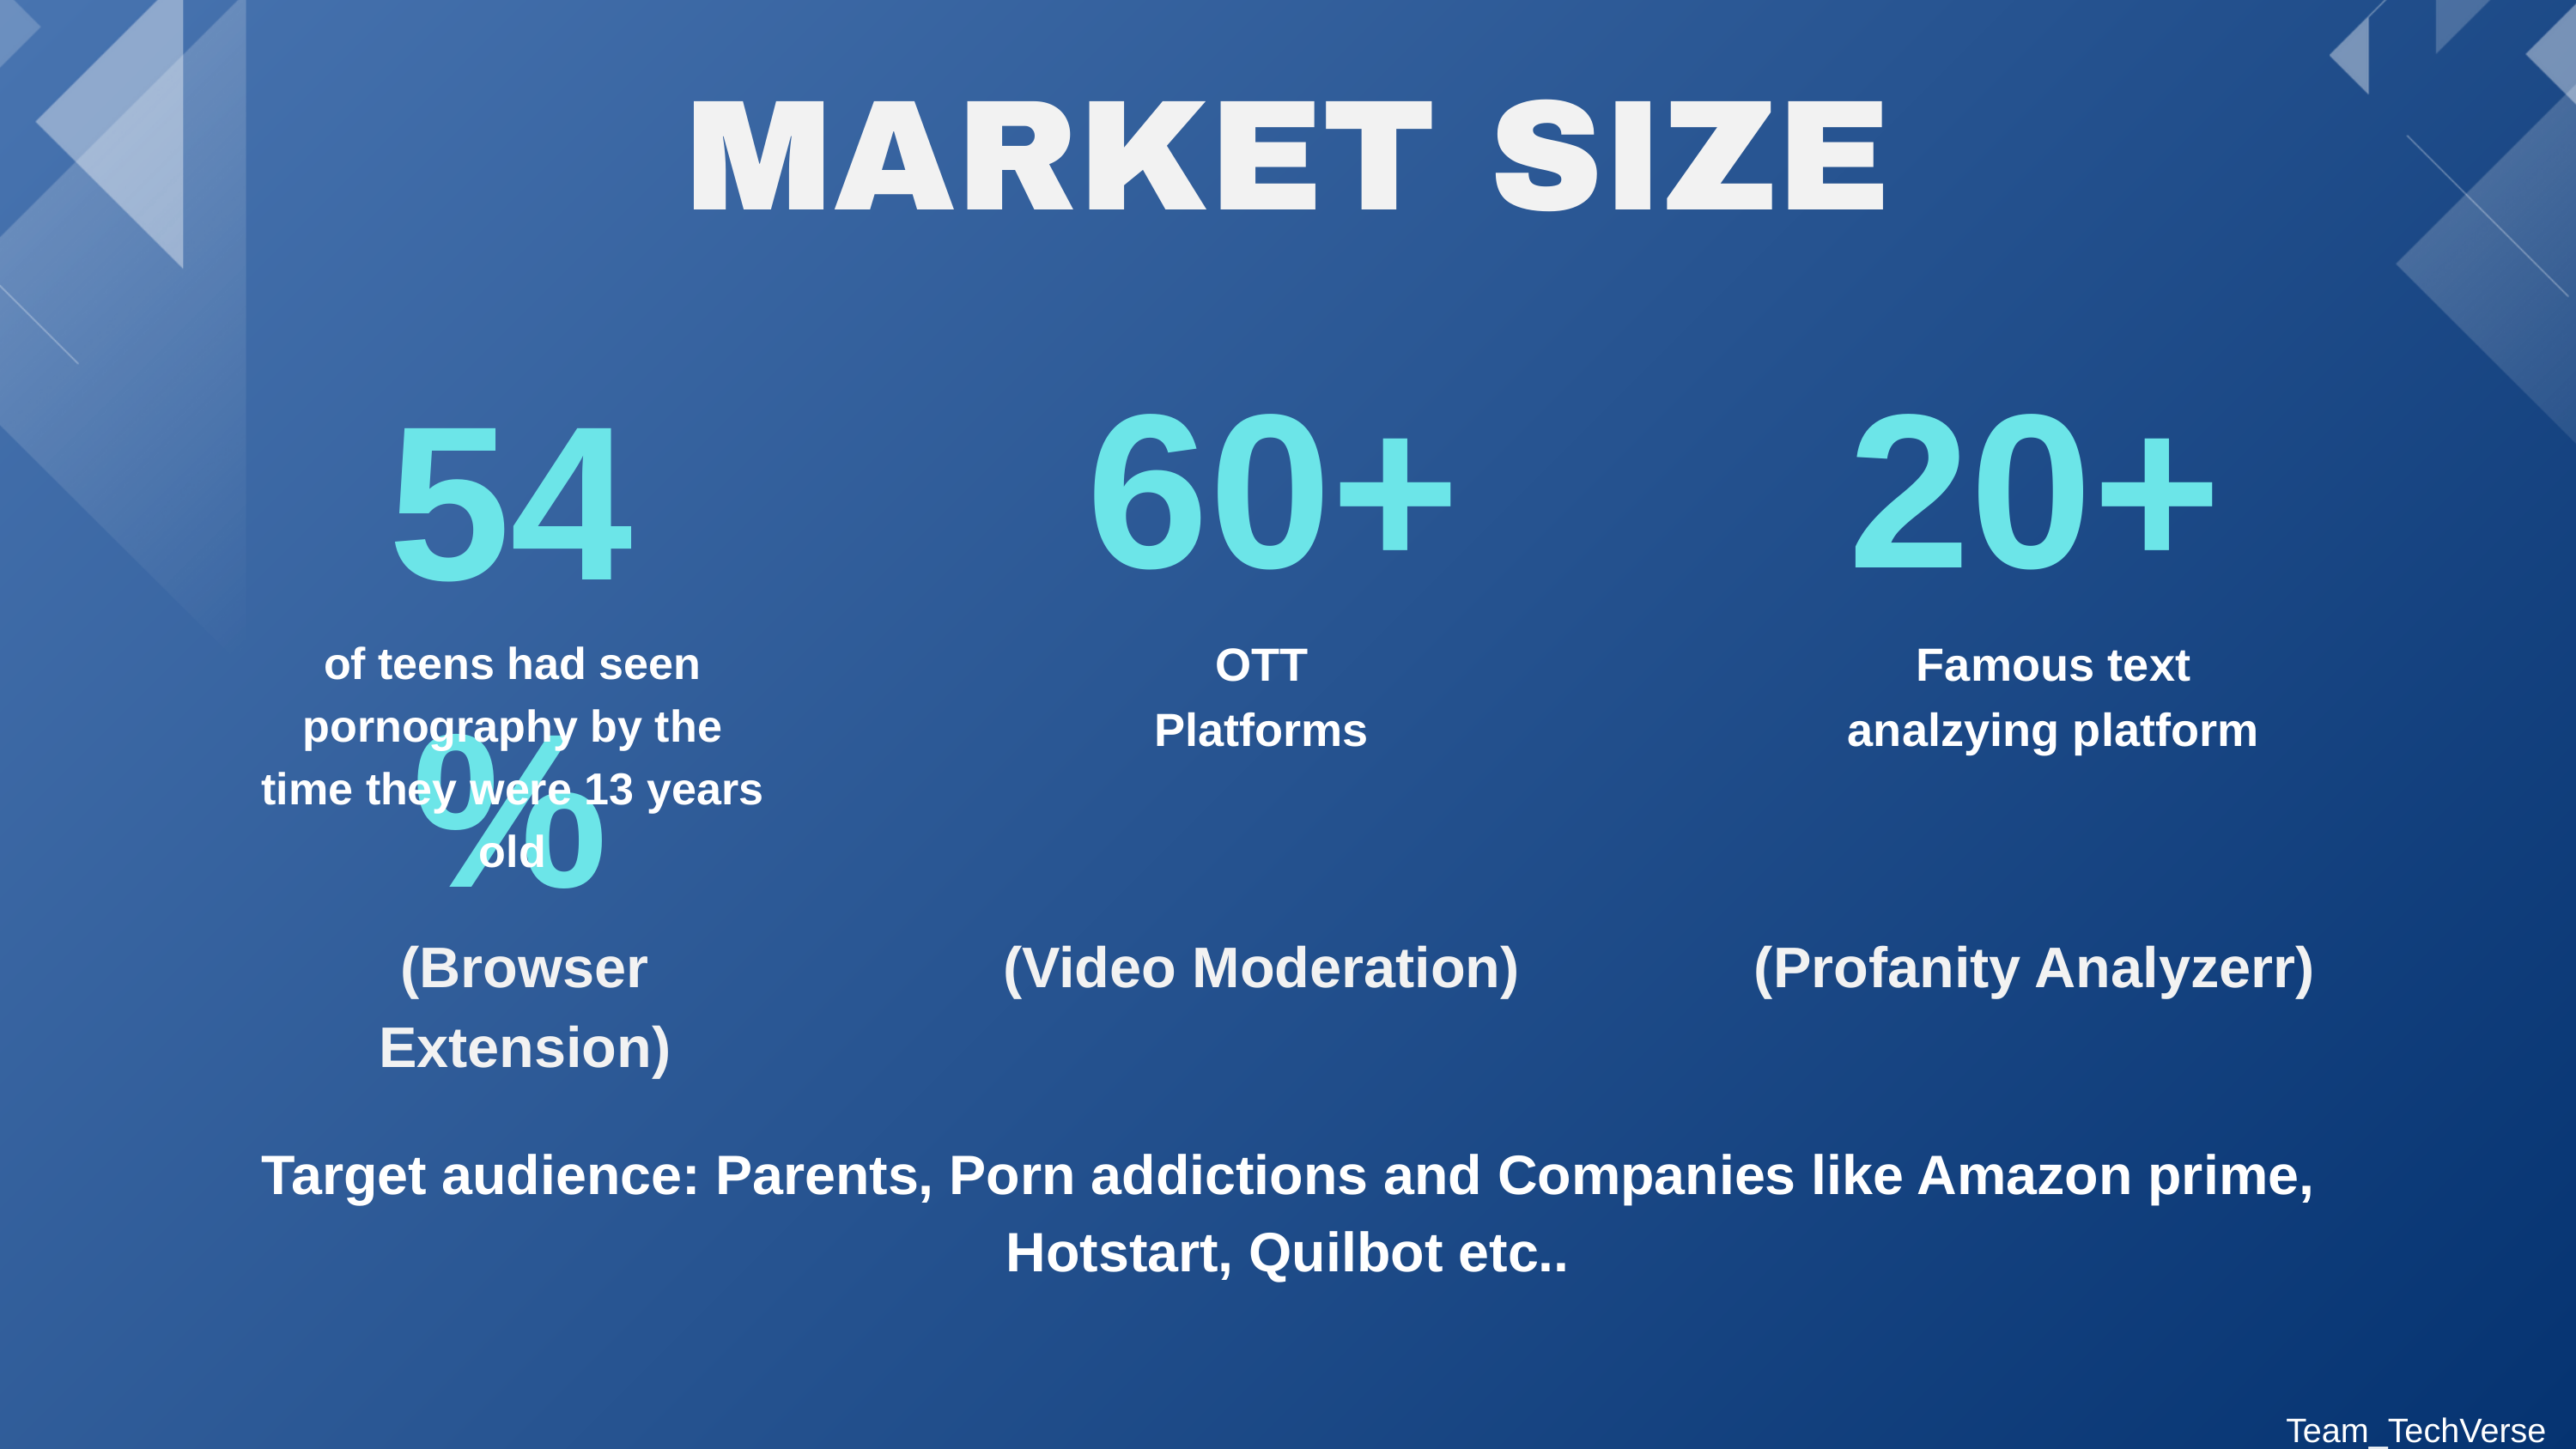

MARKET SIZE
60+
20+
54%

of teens had seen pornography by the time they were 13 years old
OTT Platforms
Famous text analzying platform

(Browser Extension)
(Video Moderation)
(Profanity Analyzerr)
Target audience: Parents, Porn addictions and Companies like Amazon prime, Hotstart, Quilbot etc..

Team_TechVerse